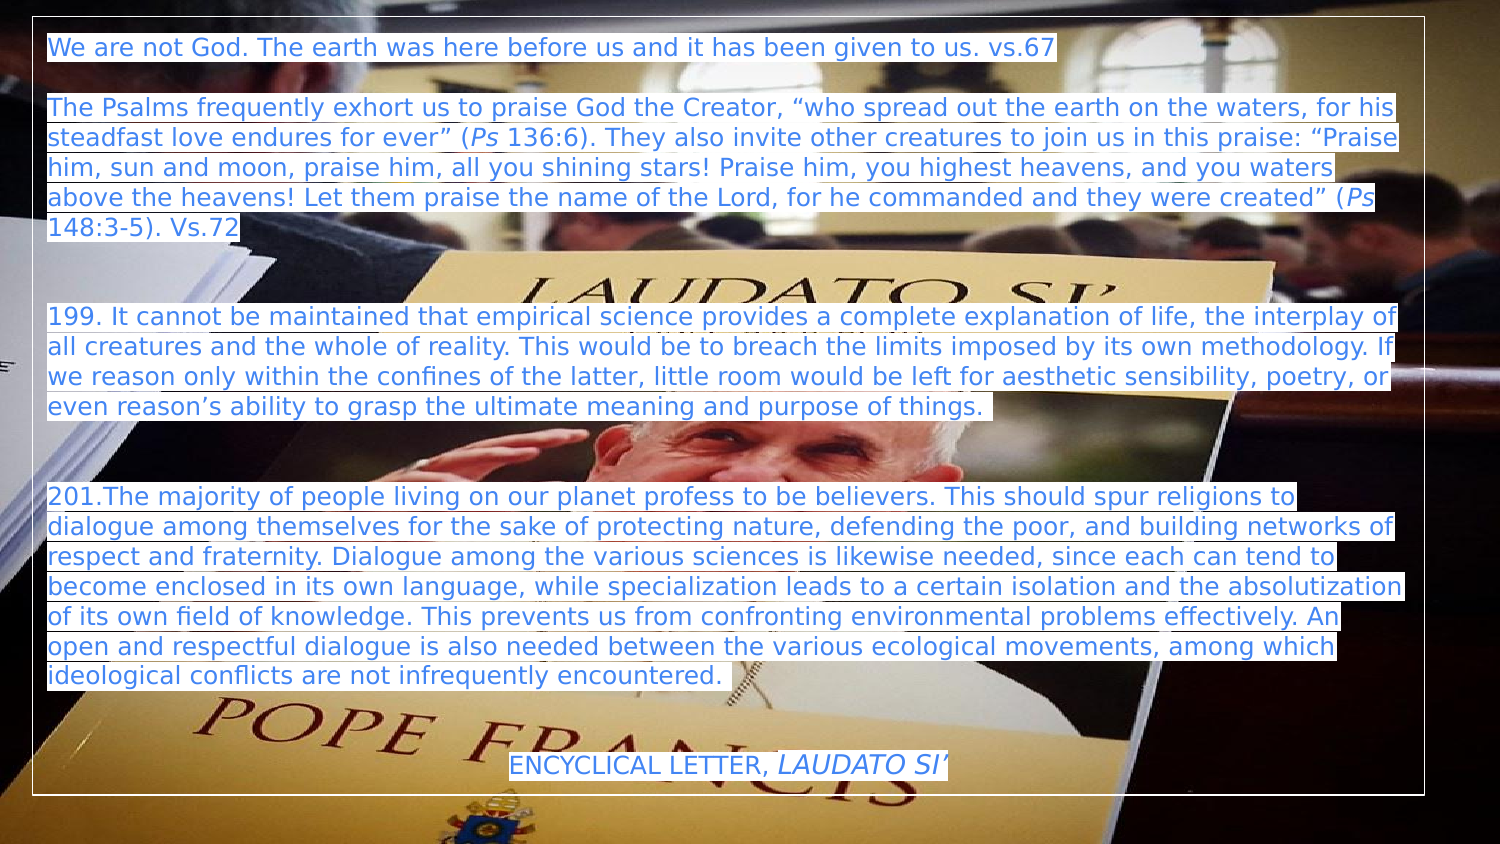

We are not God. The earth was here before us and it has been given to us. vs.67

The Psalms frequently exhort us to praise God the Creator, “who spread out the earth on the waters, for his steadfast love endures for ever” (Ps 136:6). They also invite other creatures to join us in this praise: “Praise him, sun and moon, praise him, all you shining stars! Praise him, you highest heavens, and you waters above the heavens! Let them praise the name of the Lord, for he commanded and they were created” (Ps 148:3-5). Vs.72

199. It cannot be maintained that empirical science provides a complete explanation of life, the interplay of all creatures and the whole of reality. This would be to breach the limits imposed by its own methodology. If we reason only within the confines of the latter, little room would be left for aesthetic sensibility, poetry, or even reason’s ability to grasp the ultimate meaning and purpose of things.

201.The majority of people living on our planet profess to be believers. This should spur religions to dialogue among themselves for the sake of protecting nature, defending the poor, and building networks of respect and fraternity. Dialogue among the various sciences is likewise needed, since each can tend to become enclosed in its own language, while specialization leads to a certain isolation and the absolutization of its own field of knowledge. This prevents us from confronting environmental problems effectively. An open and respectful dialogue is also needed between the various ecological movements, among which ideological conflicts are not infrequently encountered.

ENCYCLICAL LETTER, LAUDATO SI’